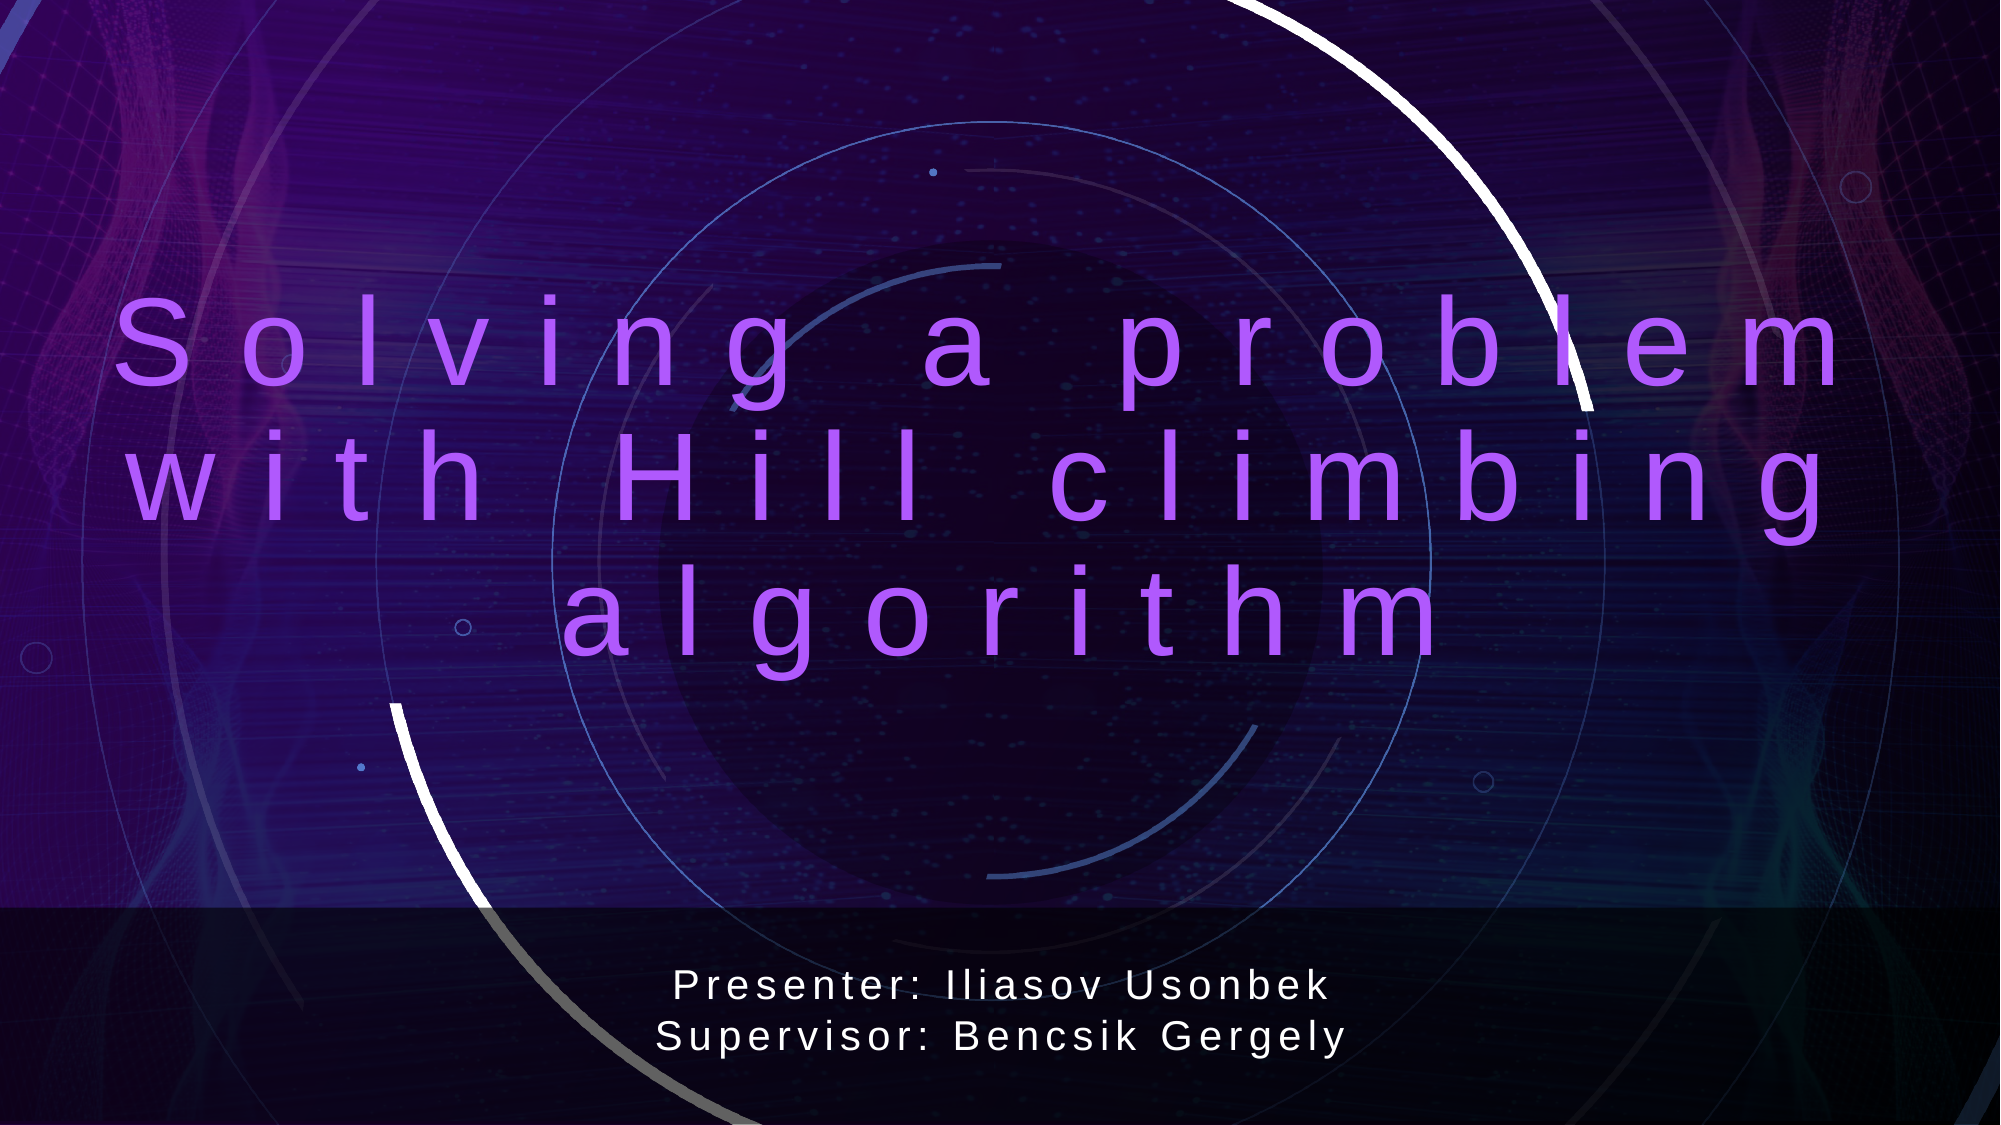

# Solving a problem with Hill climbing algorithm
Presenter: Iliasov Usonbek
Supervisor: Bencsik Gergely